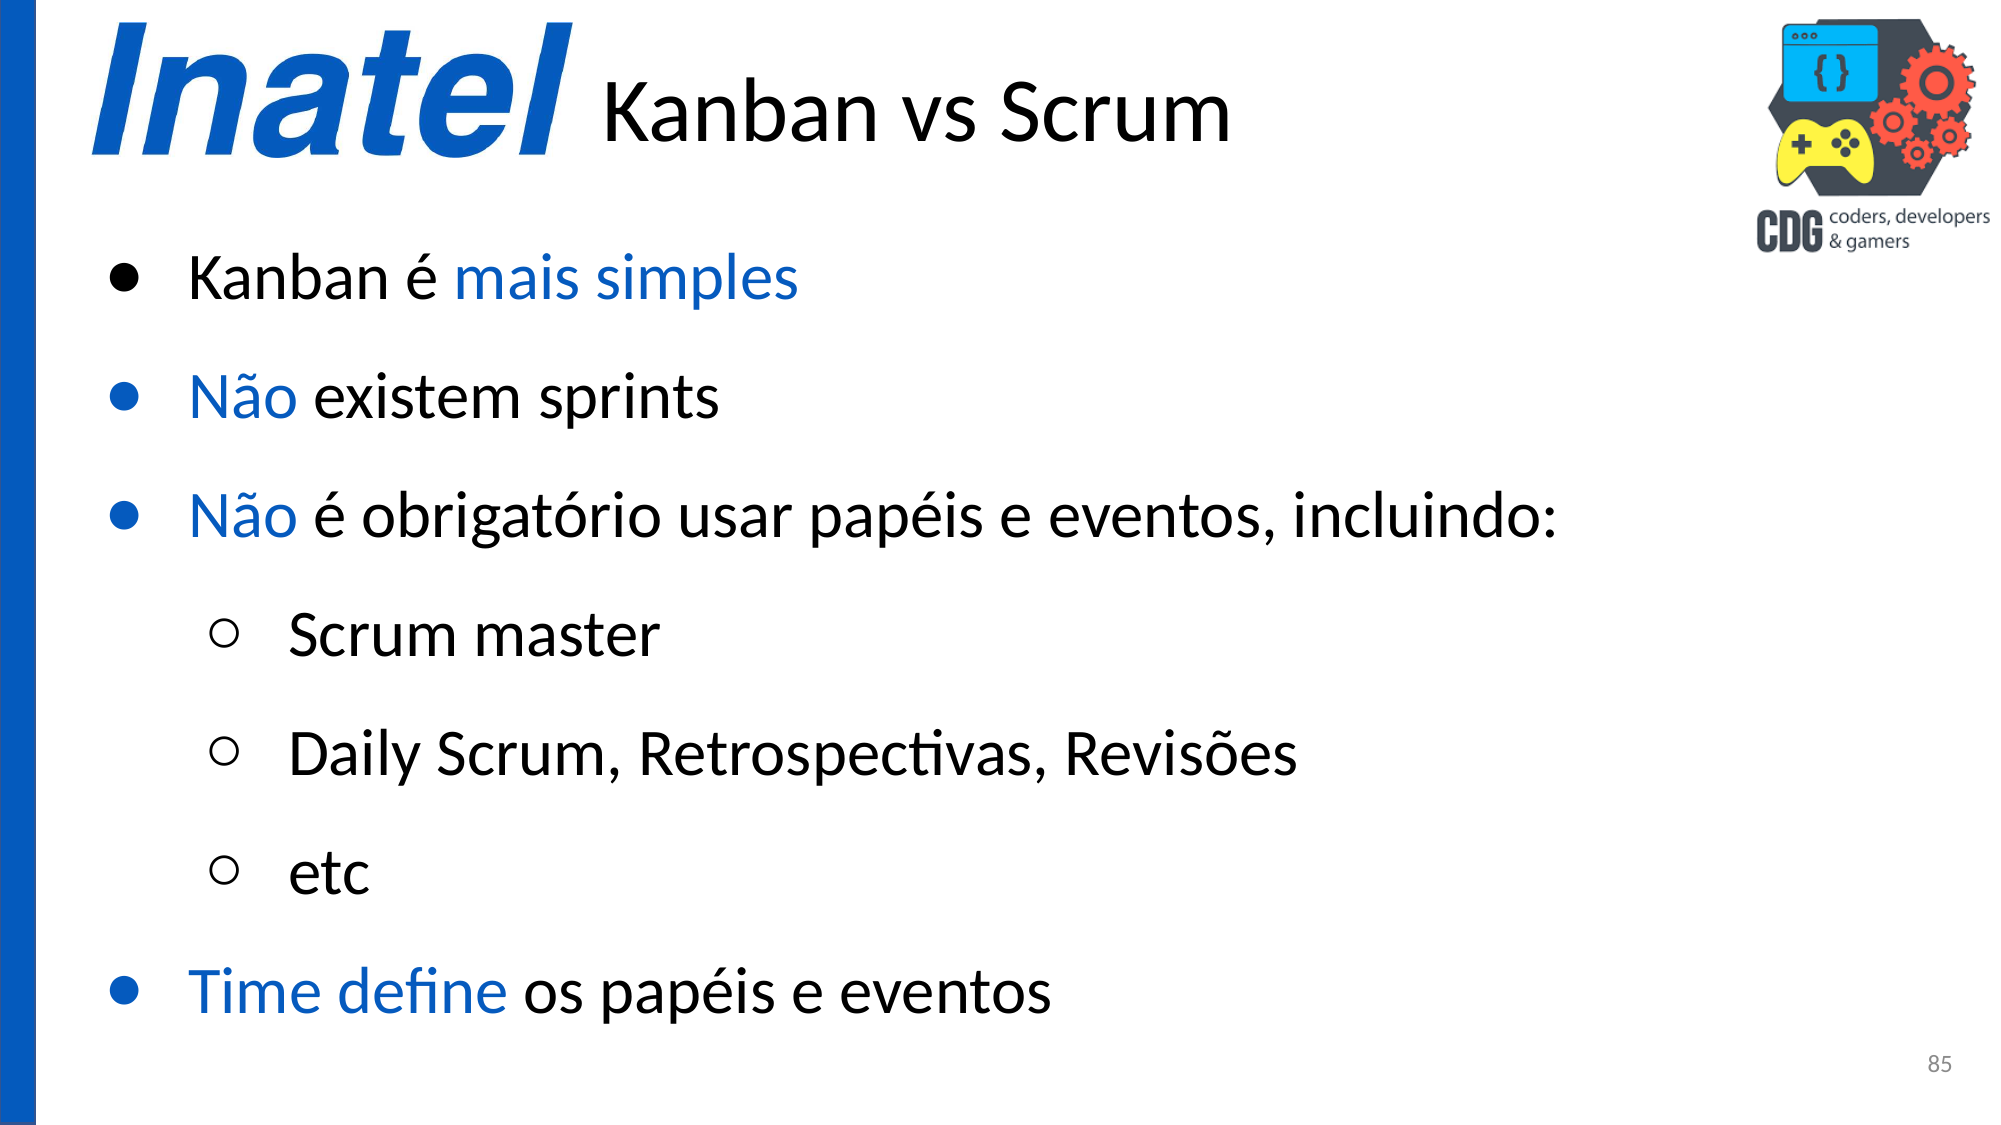

# Kanban vs Scrum
Kanban é mais simples
Não existem sprints
Não é obrigatório usar papéis e eventos, incluindo:
Scrum master
Daily Scrum, Retrospectivas, Revisões
etc
Time define os papéis e eventos

85